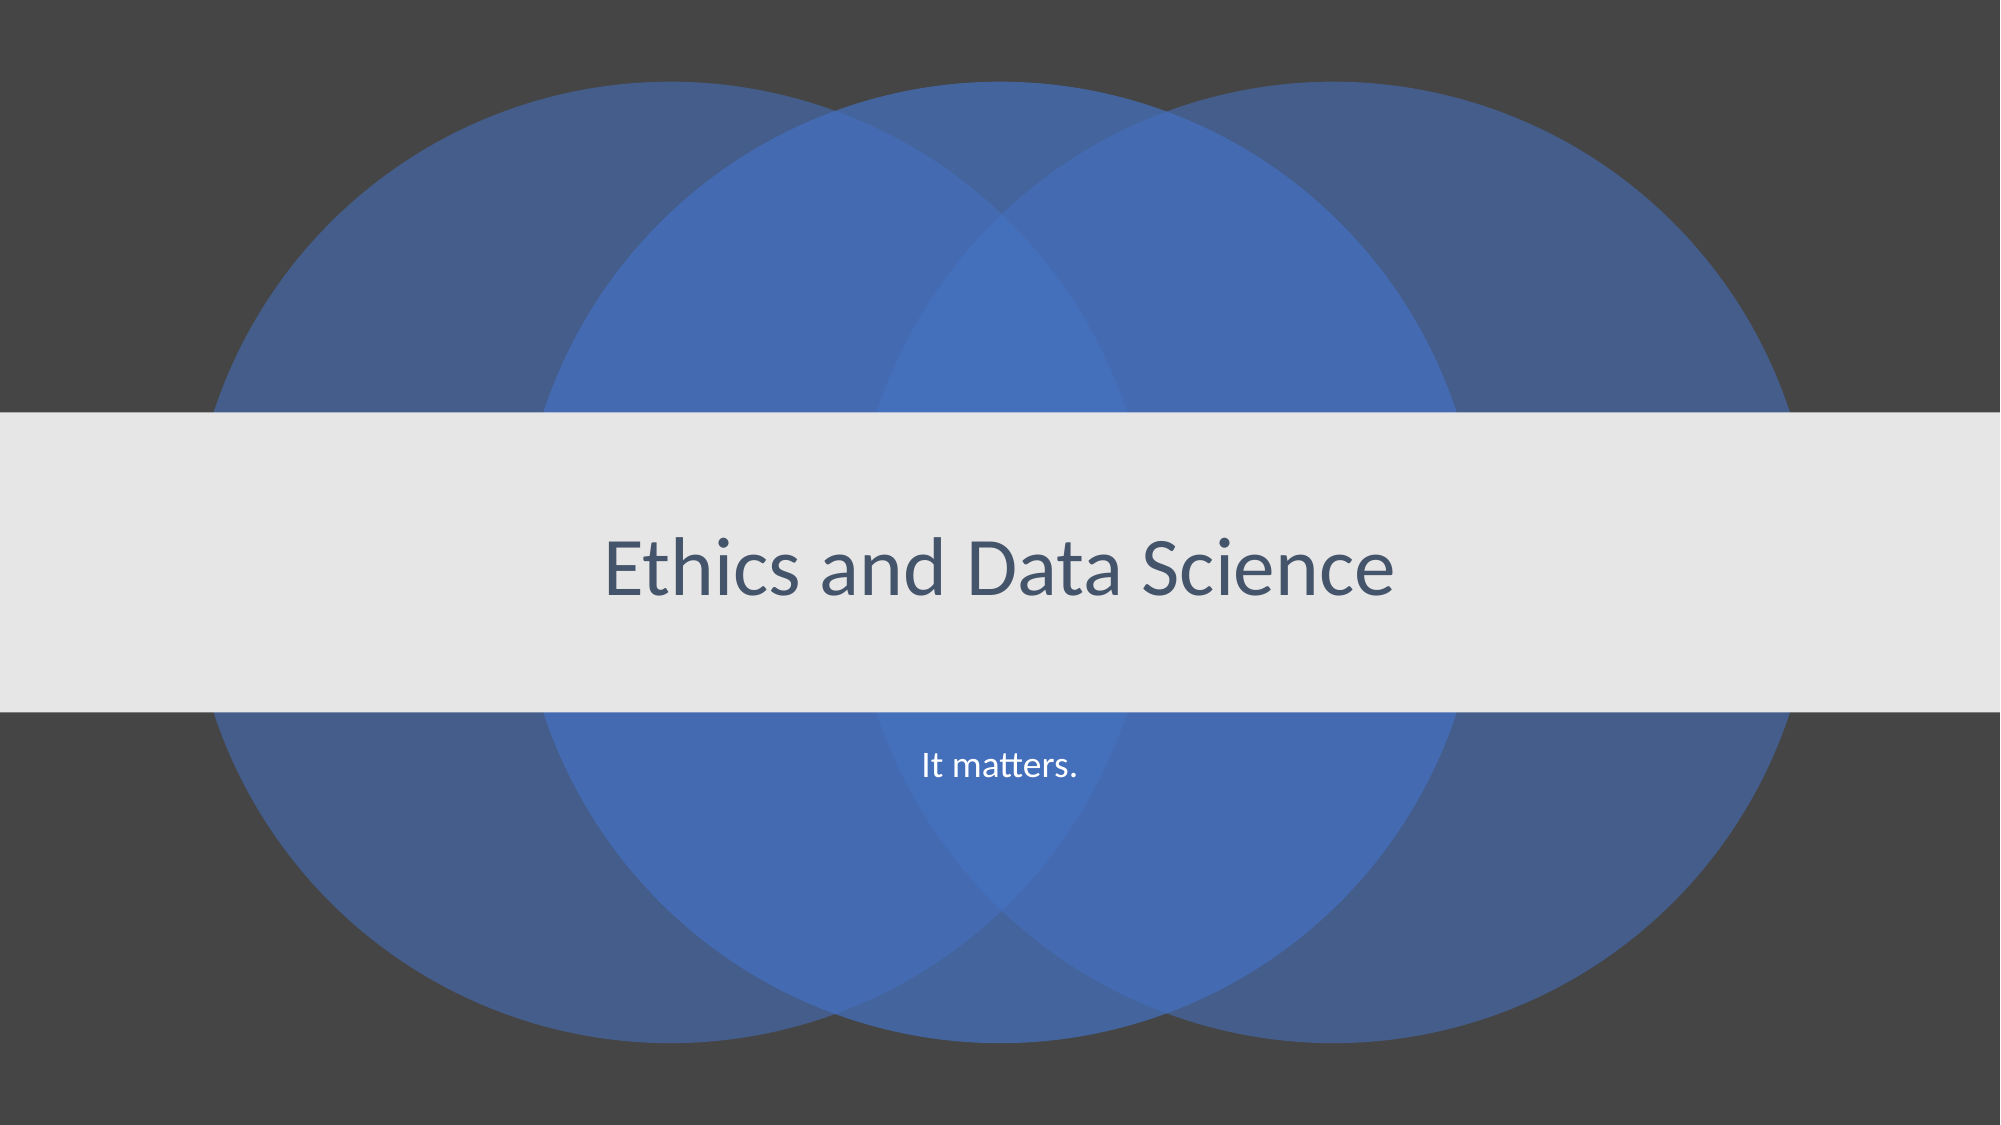

# Ethics and Data Science
It matters.